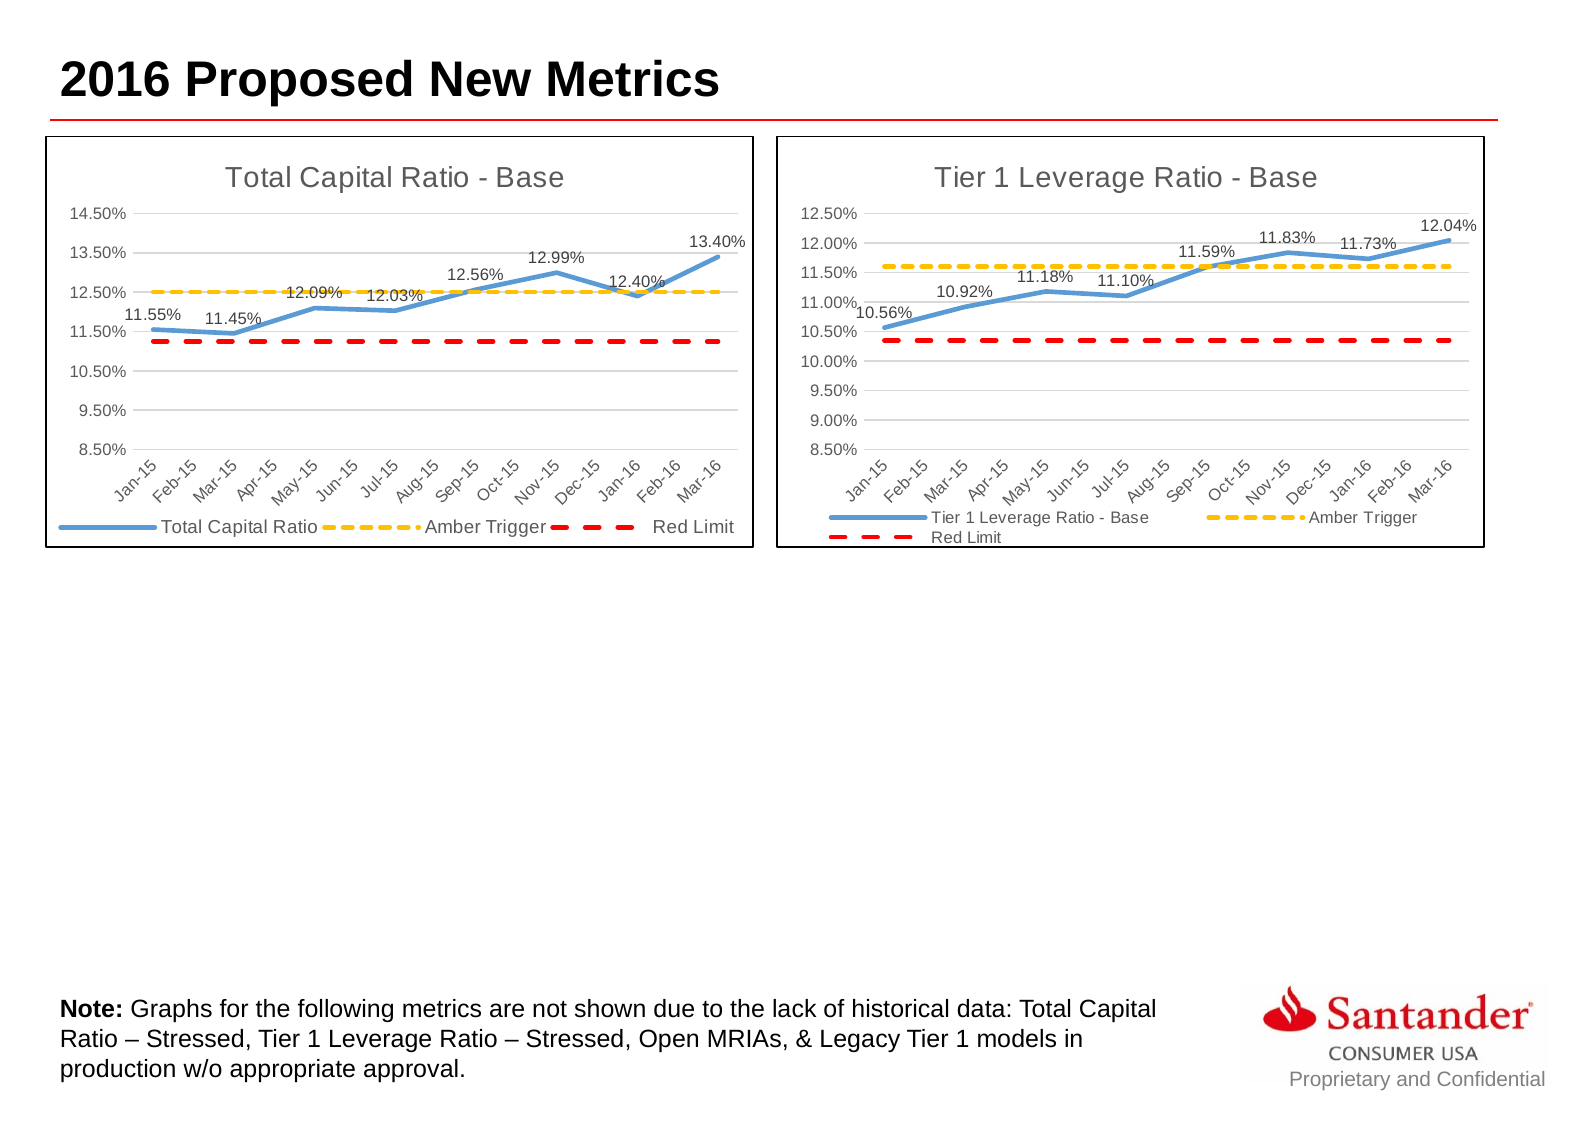

2016 Proposed New Metrics

### Chart: Total Capital Ratio - Base

| Category | Total Capital Ratio | Amber Trigger | Red Limit |
|---|---|---|---|
| 42005 | 0.11549073350973234 | 0.125 | 0.1125 |
| 42064 | 0.11450451008776283 | 0.125 | 0.1125 |
| 42125 | 0.12094920684226208 | 0.125 | 0.1125 |
| 42186 | 0.12028687348049819 | 0.125 | 0.1125 |
| 42248 | 0.1256380761862441 | 0.125 | 0.1125 |
| 42309 | 0.129937928130927 | 0.125 | 0.1125 |
| 42370 | 0.1239767675999609 | 0.125 | 0.1125 |
| 42430 | 0.1339581272421956 | 0.125 | 0.1125 |

### Chart: Tier 1 Leverage Ratio - Base

| Category | Tier 1 Leverage Ratio - Base | Amber Trigger | Red Limit |
|---|---|---|---|
| 42005 | 0.10564580420356823 | 0.116 | 0.1035 |
| 42064 | 0.10917165692335075 | 0.116 | 0.1035 |
| 42125 | 0.11178023795227389 | 0.116 | 0.1035 |
| 42186 | 0.1110200014332325 | 0.116 | 0.1035 |
| 42248 | 0.11592542712029796 | 0.116 | 0.1035 |
| 42309 | 0.11834888607610405 | 0.116 | 0.1035 |
| 42370 | 0.11729838933111975 | 0.116 | 0.1035 |
| 42430 | 0.12043409615142431 | 0.116 | 0.1035 |
Note: Graphs for the following metrics are not shown due to the lack of historical data: Total Capital Ratio – Stressed, Tier 1 Leverage Ratio – Stressed, Open MRIAs, & Legacy Tier 1 models in production w/o appropriate approval.
Proprietary and Confidential